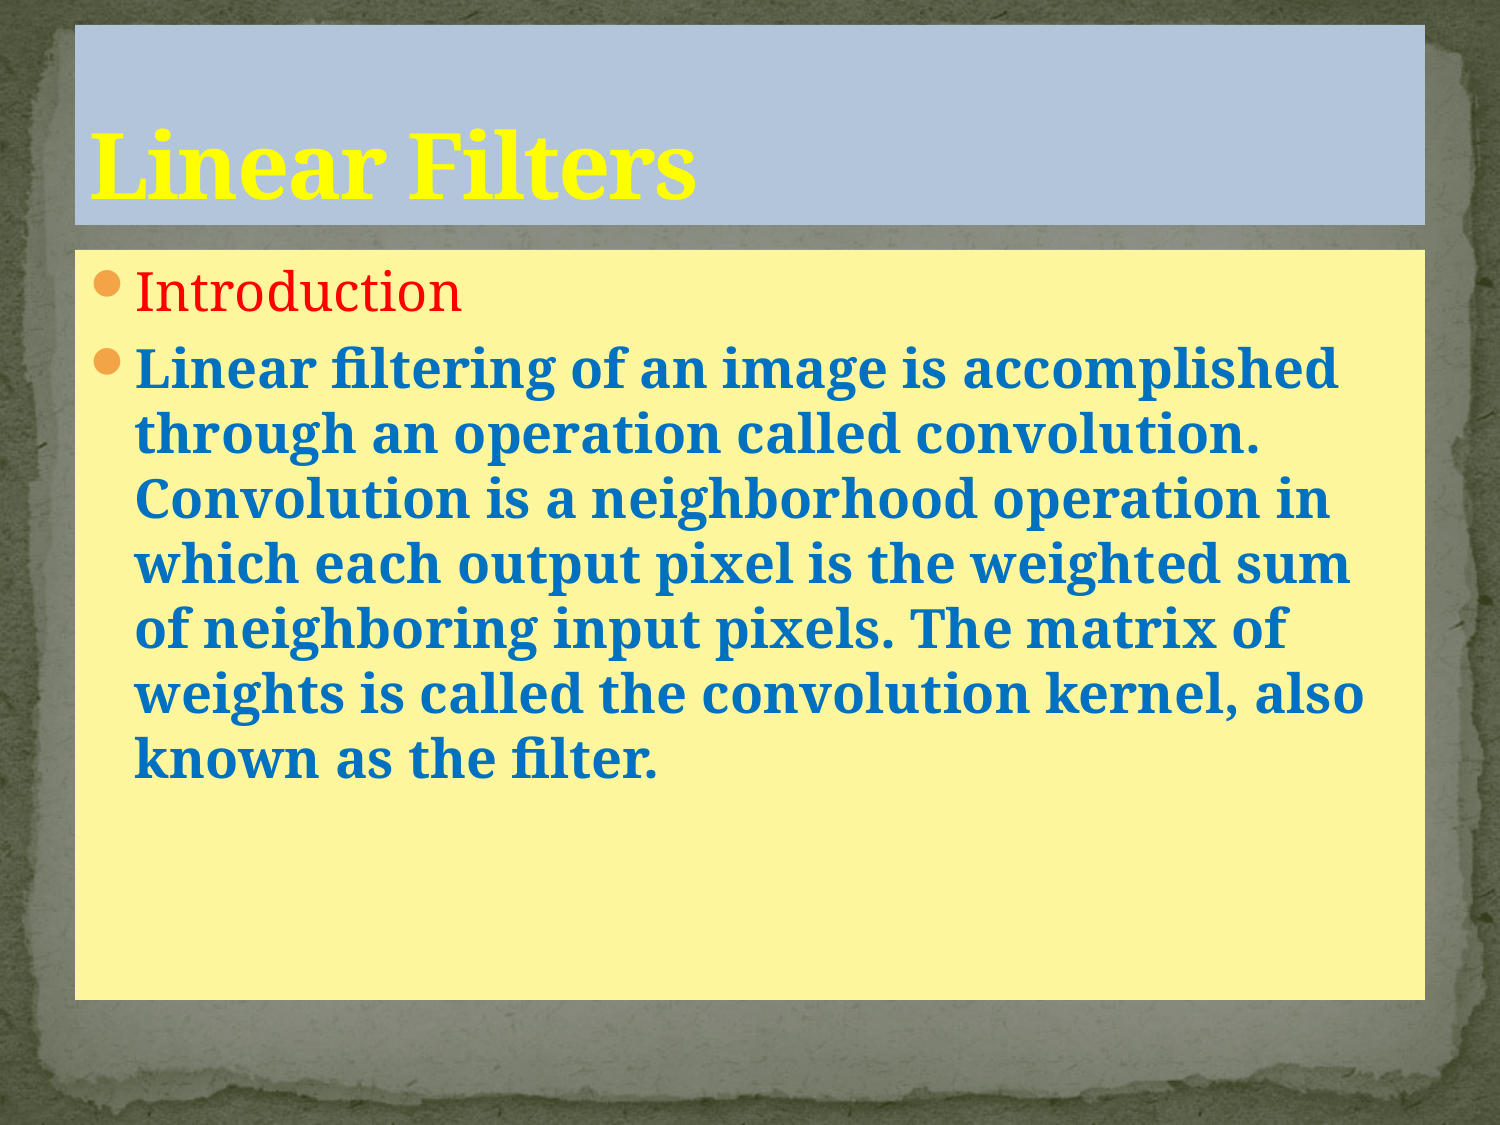

# Linear Filters
Introduction
Linear filtering of an image is accomplished through an operation called convolution. Convolution is a neighborhood operation in which each output pixel is the weighted sum of neighboring input pixels. The matrix of weights is called the convolution kernel, also known as the filter.